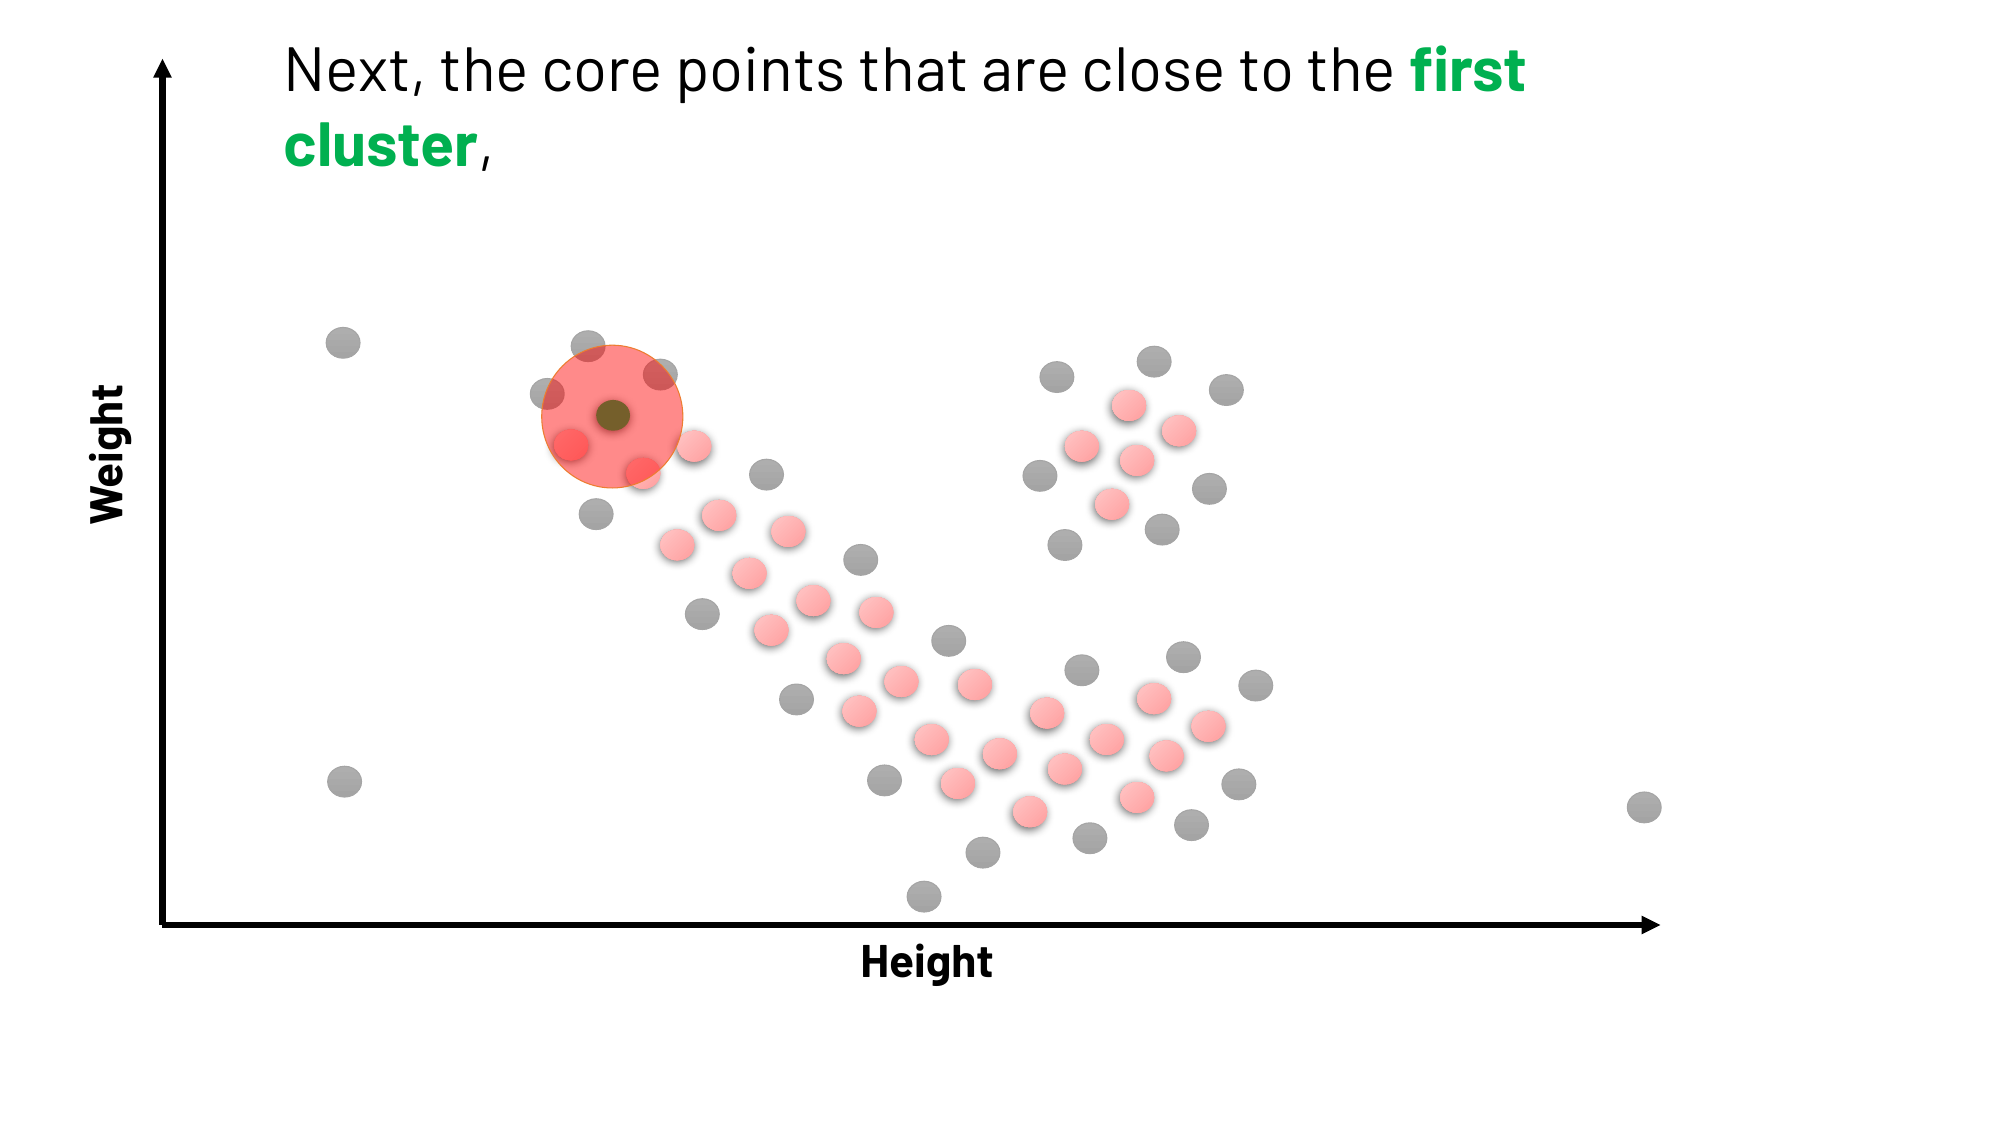

Next, the core points that are close to the first cluster,

Weight

Height